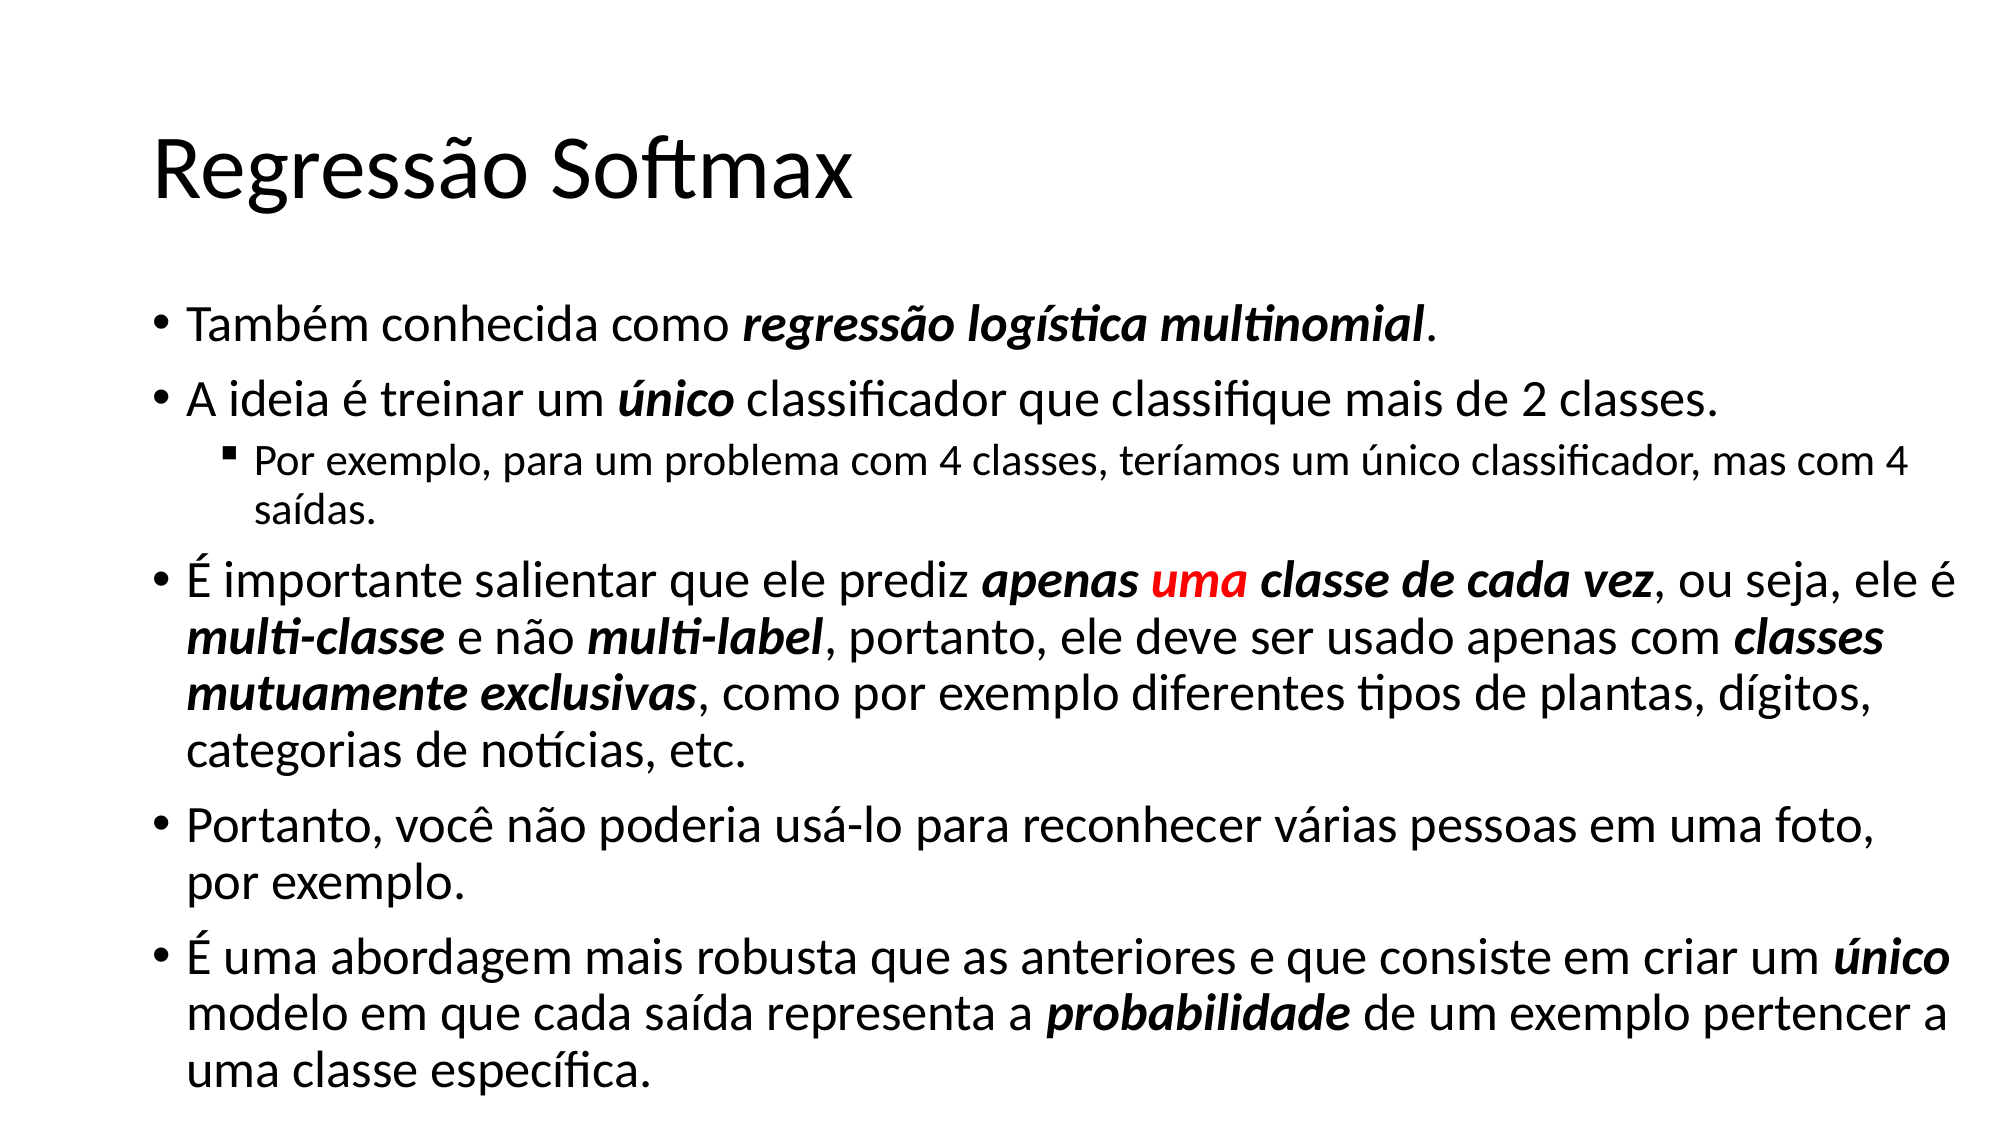

# Regressão Softmax
Também conhecida como regressão logística multinomial.
A ideia é treinar um único classificador que classifique mais de 2 classes.
Por exemplo, para um problema com 4 classes, teríamos um único classificador, mas com 4 saídas.
É importante salientar que ele prediz apenas uma classe de cada vez, ou seja, ele é multi-classe e não multi-label, portanto, ele deve ser usado apenas com classes mutuamente exclusivas, como por exemplo diferentes tipos de plantas, dígitos, categorias de notícias, etc.
Portanto, você não poderia usá-lo para reconhecer várias pessoas em uma foto, por exemplo.
É uma abordagem mais robusta que as anteriores e que consiste em criar um único modelo em que cada saída representa a probabilidade de um exemplo pertencer a uma classe específica.